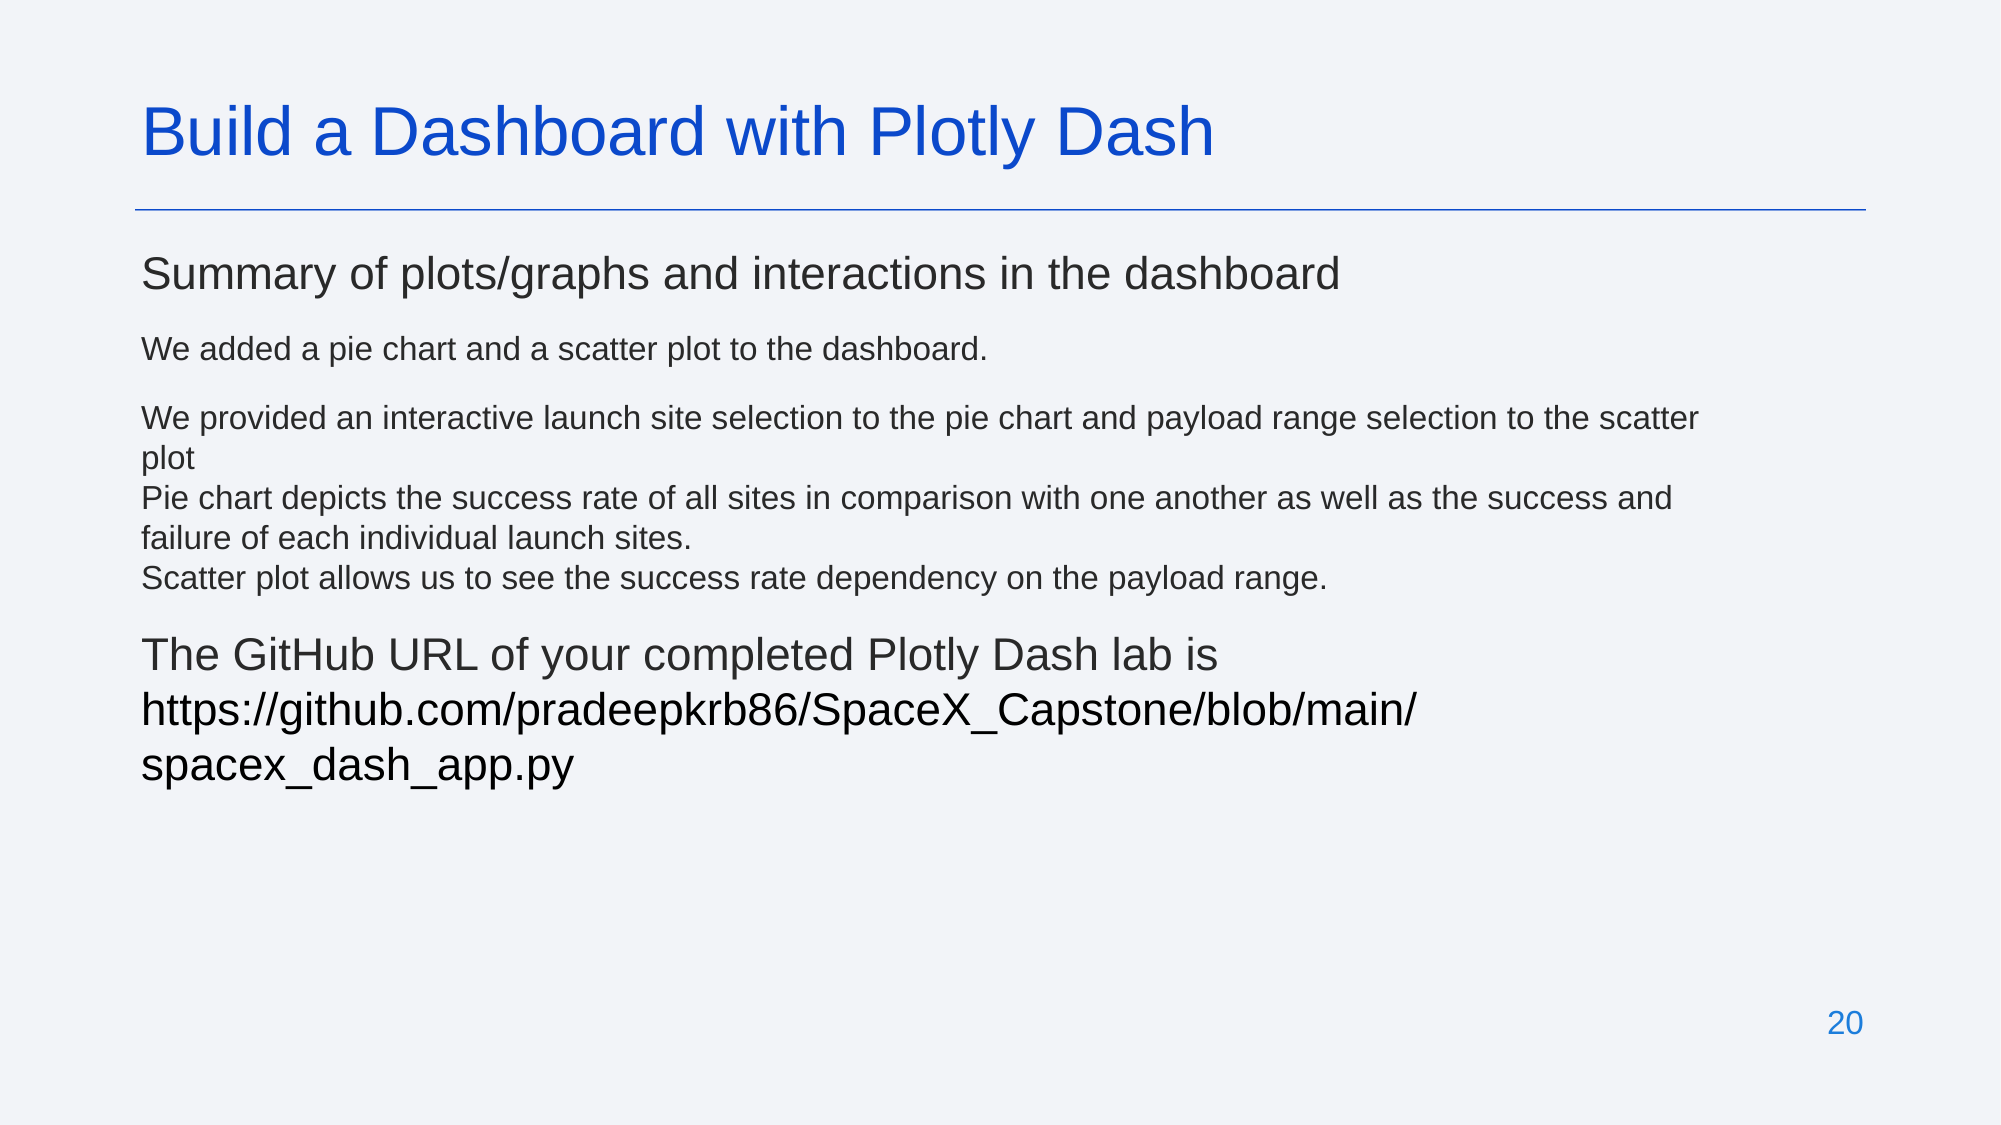

Build a Dashboard with Plotly Dash
Summary of plots/graphs and interactions in the dashboard
We added a pie chart and a scatter plot to the dashboard.
We provided an interactive launch site selection to the pie chart and payload range selection to the scatter plot
Pie chart depicts the success rate of all sites in comparison with one another as well as the success and failure of each individual launch sites.
Scatter plot allows us to see the success rate dependency on the payload range.
The GitHub URL of your completed Plotly Dash lab is
https://github.com/pradeepkrb86/SpaceX_Capstone/blob/main/spacex_dash_app.py
20